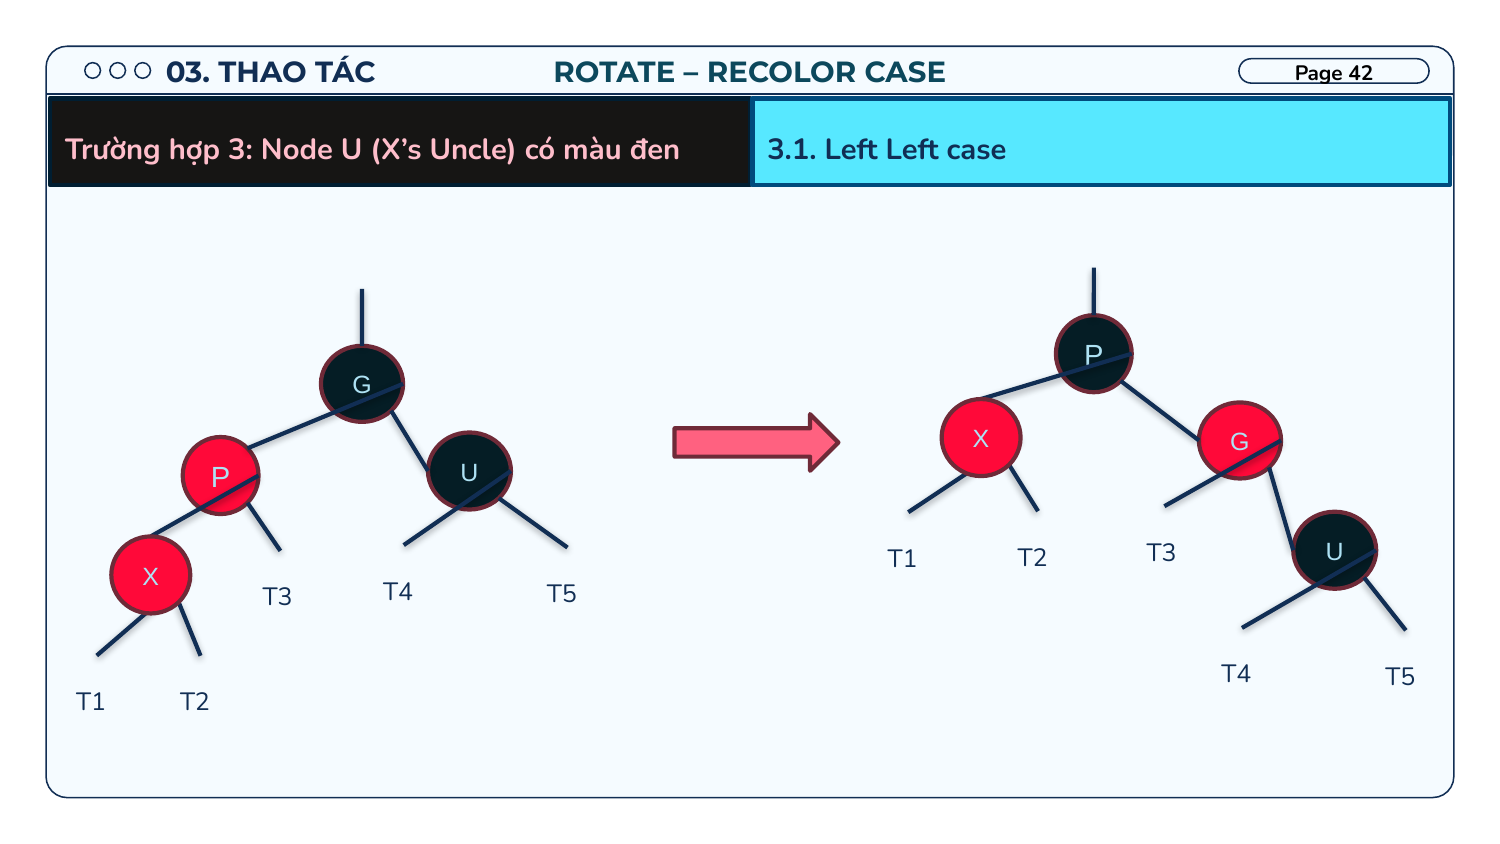

03. THAO TÁC
ROTATE – RECOLOR CASE
Page 42
3.2. Right Right case
Trường hợp 3: Node U (X’s Uncle) có màu đen
3.1. Left Left case
P
G
X
G

U
P
T3
T2
U
T1
X
T4
T5
T3
T4
T5
T1
T2